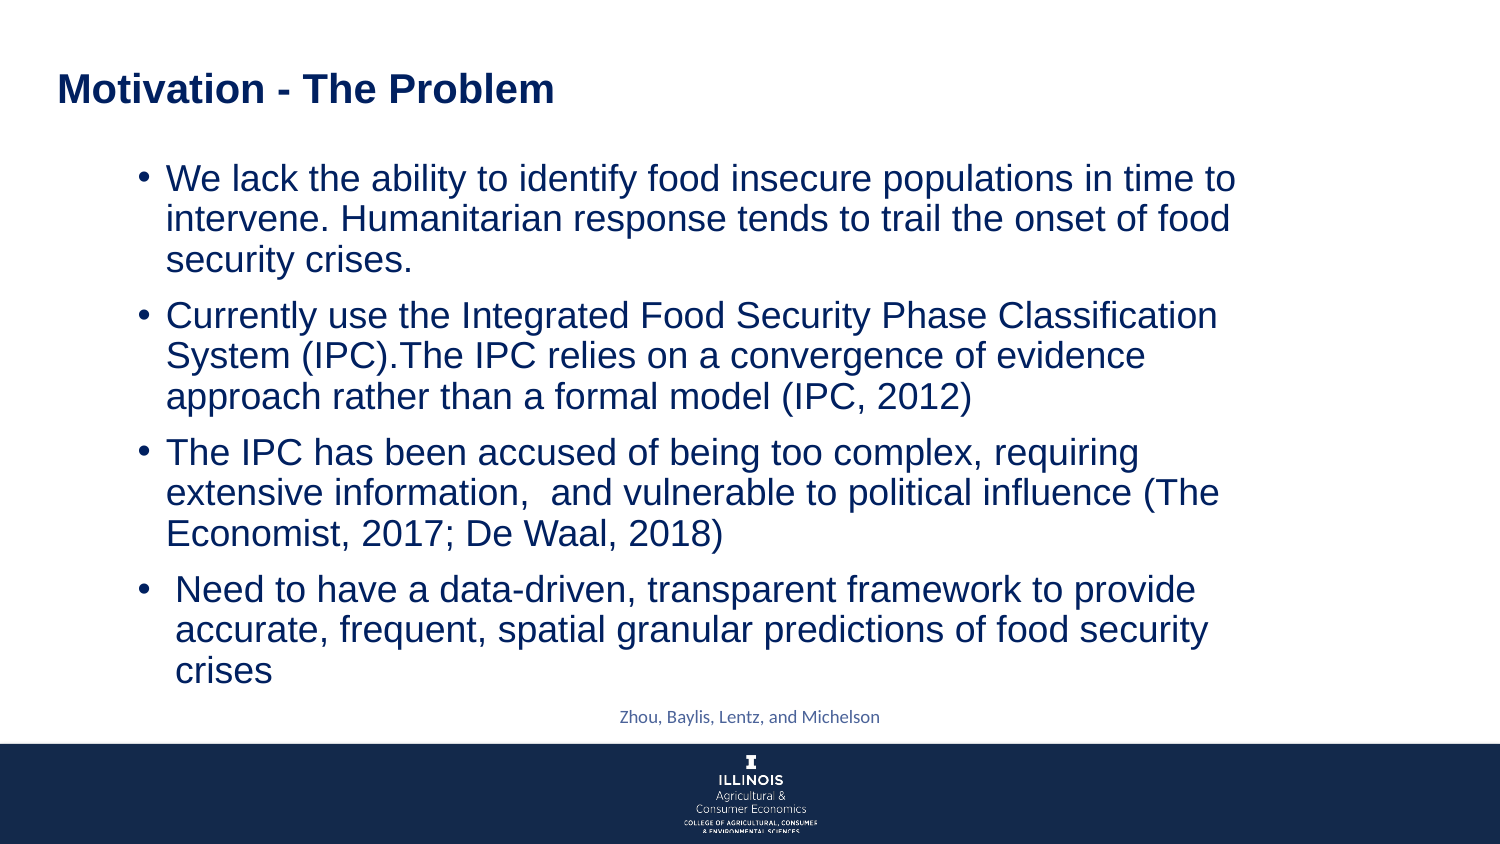

Motivation - The Problem
We lack the ability to identify food insecure populations in time to intervene. Humanitarian response tends to trail the onset of food security crises.
Currently use the Integrated Food Security Phase Classification System (IPC).The IPC relies on a convergence of evidence approach rather than a formal model (IPC, 2012)
The IPC has been accused of being too complex, requiring extensive information,  and vulnerable to political influence (The Economist, 2017; De Waal, 2018)
Need to have a data-driven, transparent framework to provide accurate, frequent, spatial granular predictions of food security crises
Zhou, Baylis, Lentz, and Michelson